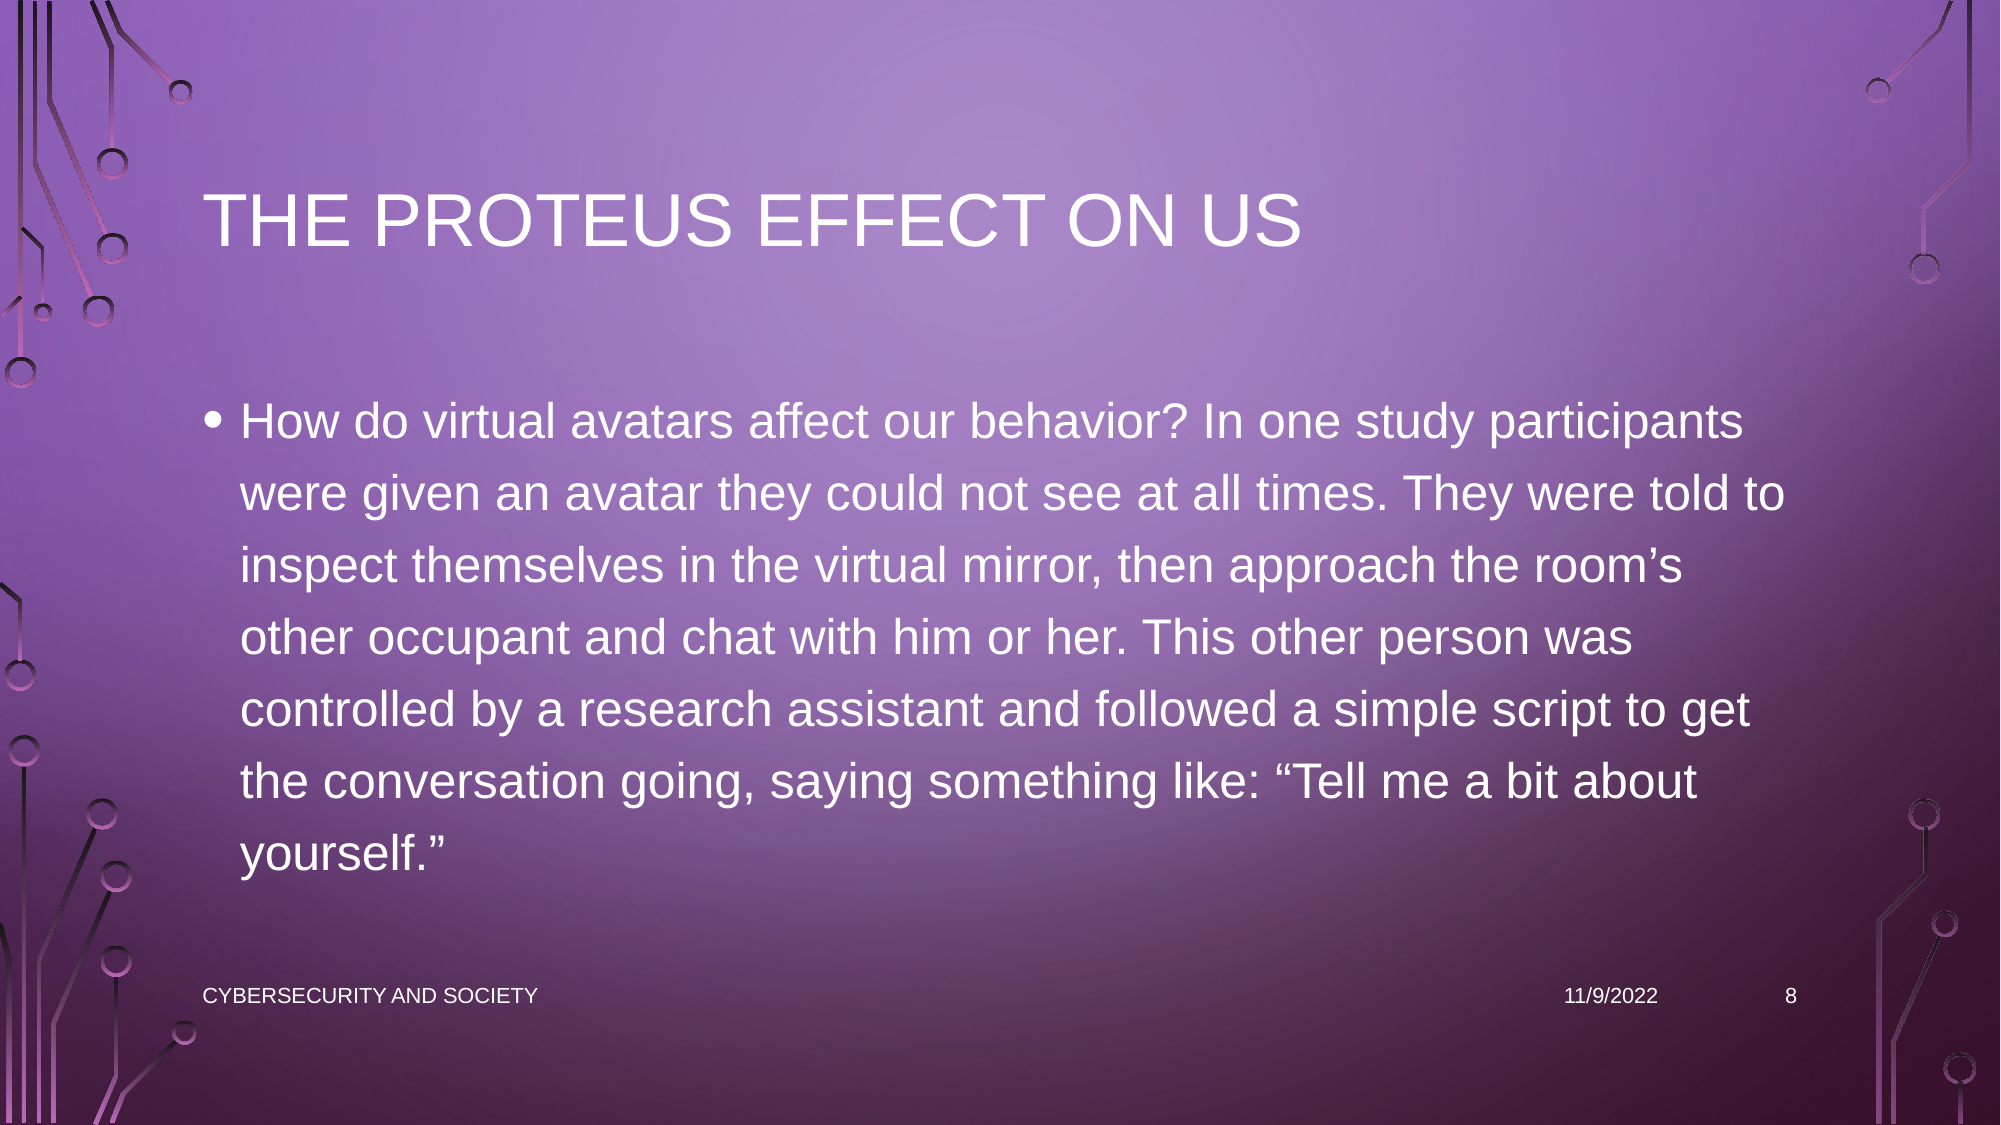

# The Proteus effect on us
How do virtual avatars affect our behavior? In one study participants were given an avatar they could not see at all times. They were told to inspect themselves in the virtual mirror, then approach the room’s other occupant and chat with him or her. This other person was controlled by a research assistant and followed a simple script to get the conversation going, saying something like: “Tell me a bit about yourself.”
8
Cybersecurity and Society
11/9/2022